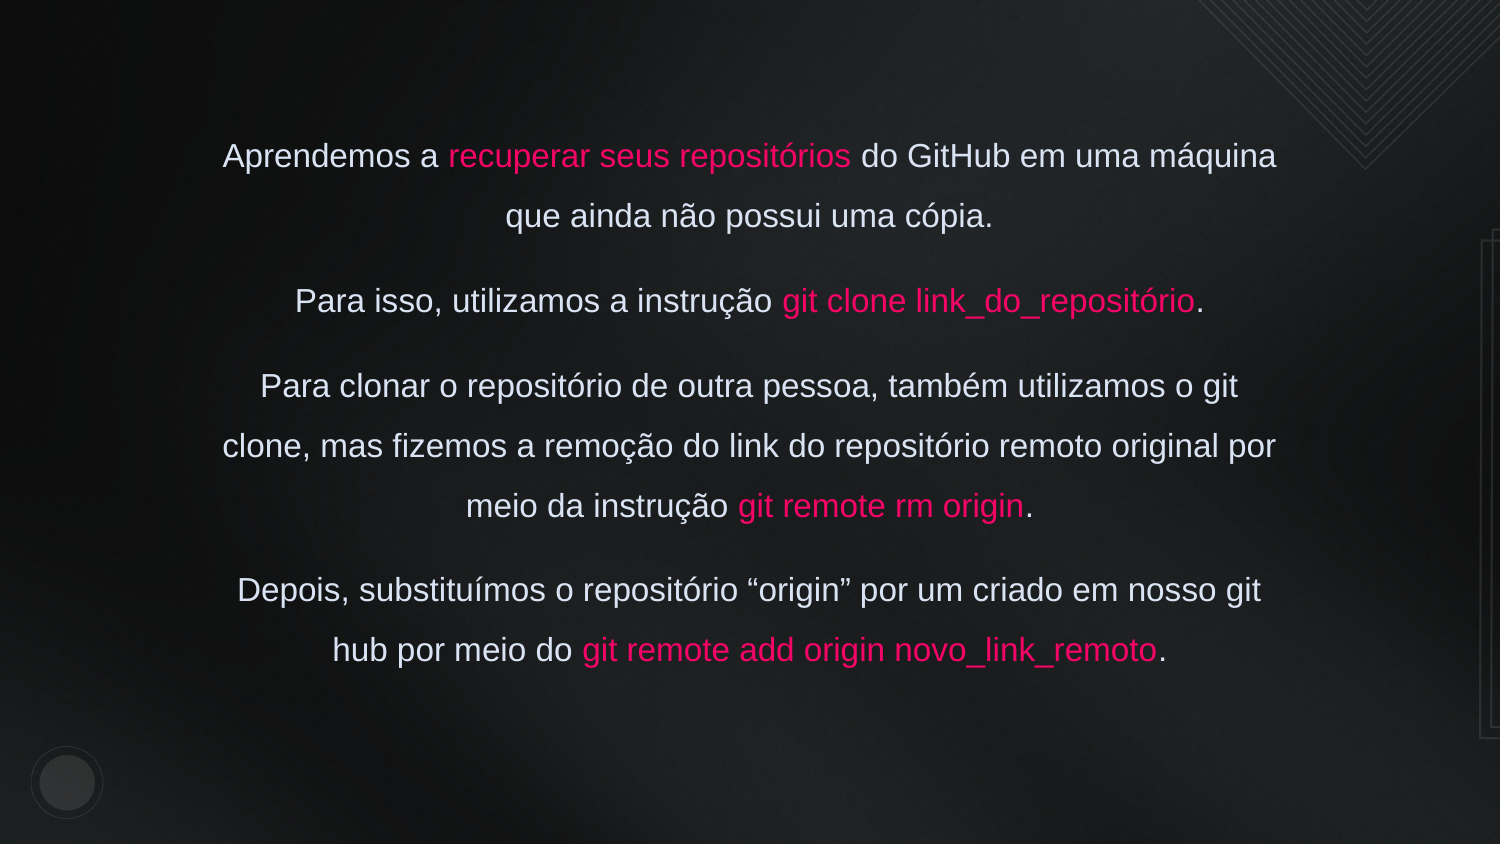

Aprendemos a recuperar seus repositórios do GitHub em uma máquina que ainda não possui uma cópia.
Para isso, utilizamos a instrução git clone link_do_repositório.
Para clonar o repositório de outra pessoa, também utilizamos o git clone, mas fizemos a remoção do link do repositório remoto original por meio da instrução git remote rm origin.
Depois, substituímos o repositório “origin” por um criado em nosso git hub por meio do git remote add origin novo_link_remoto.